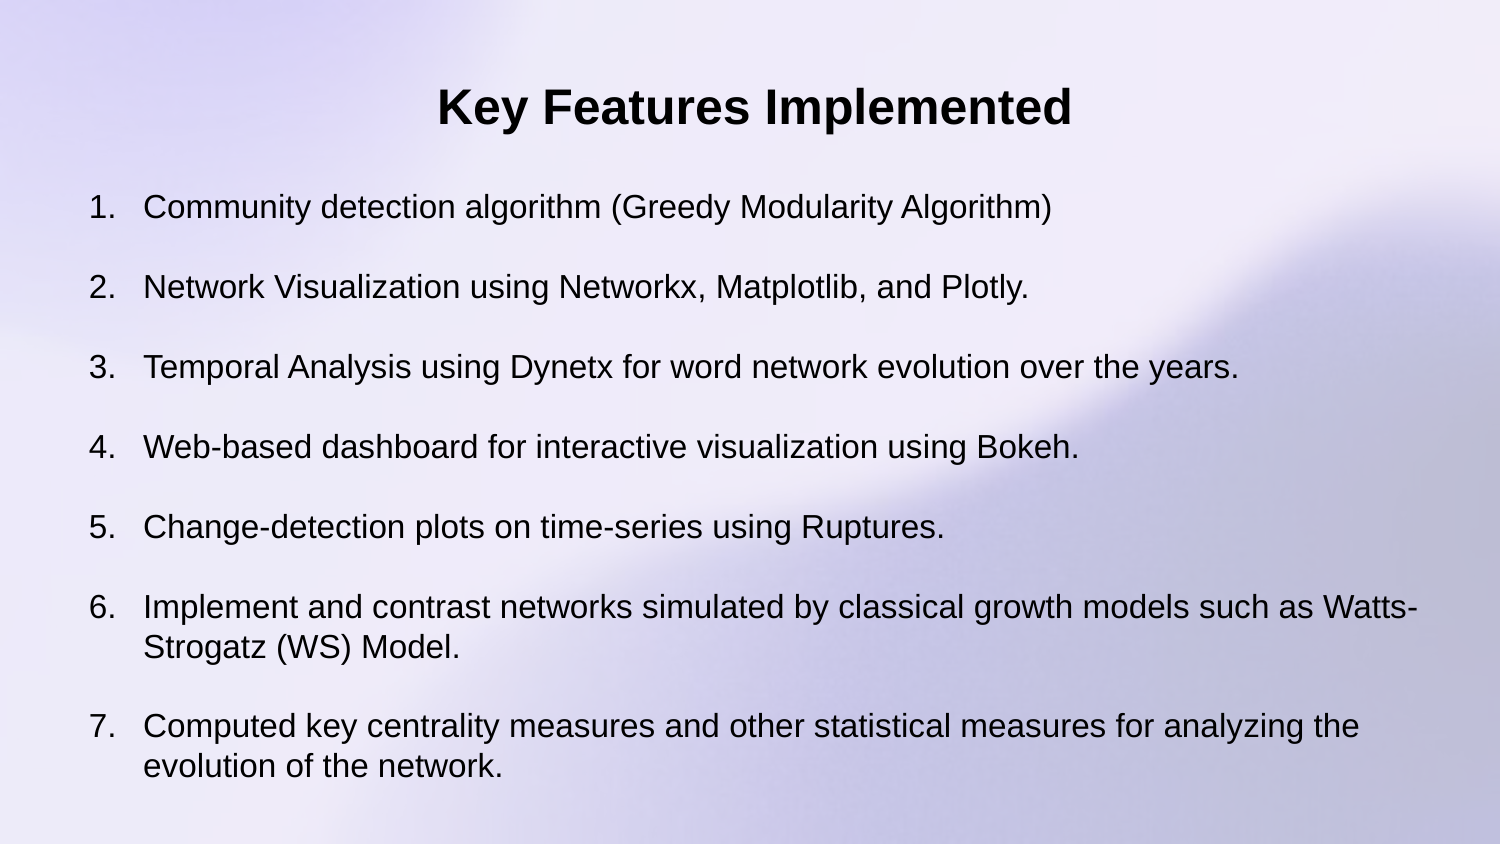

Key Features Implemented

Community detection algorithm (Greedy Modularity Algorithm)

Network Visualization using Networkx, Matplotlib, and Plotly.

Temporal Analysis using Dynetx for word network evolution over the years.

Web-based dashboard for interactive visualization using Bokeh.

Change-detection plots on time-series using Ruptures.

Implement and contrast networks simulated by classical growth models such as Watts-Strogatz (WS) Model.

Computed key centrality measures and other statistical measures for analyzing the evolution of the network.